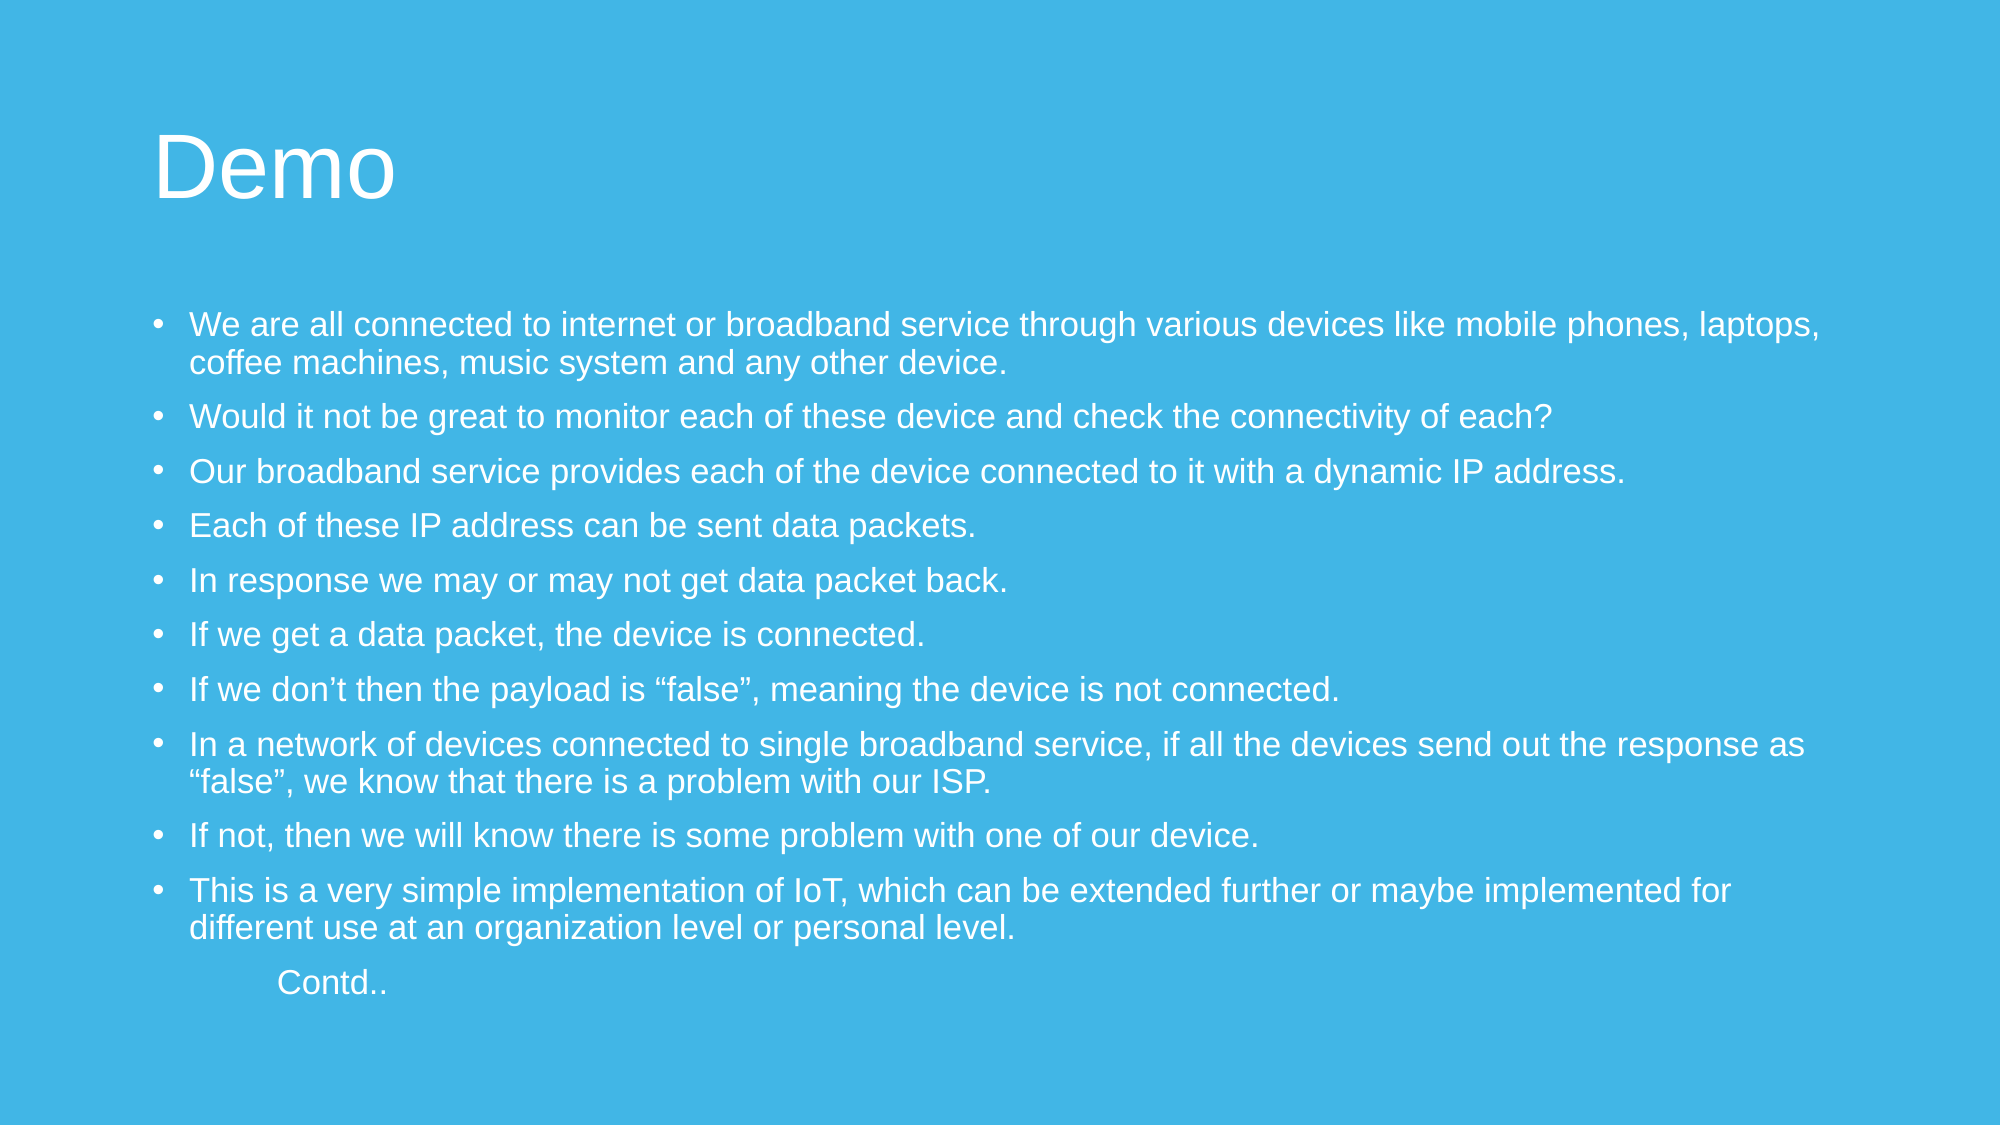

# Demo
We are all connected to internet or broadband service through various devices like mobile phones, laptops, coffee machines, music system and any other device.
Would it not be great to monitor each of these device and check the connectivity of each?
Our broadband service provides each of the device connected to it with a dynamic IP address.
Each of these IP address can be sent data packets.
In response we may or may not get data packet back.
If we get a data packet, the device is connected.
If we don’t then the payload is “false”, meaning the device is not connected.
In a network of devices connected to single broadband service, if all the devices send out the response as “false”, we know that there is a problem with our ISP.
If not, then we will know there is some problem with one of our device.
This is a very simple implementation of IoT, which can be extended further or maybe implemented for different use at an organization level or personal level.
										Contd..